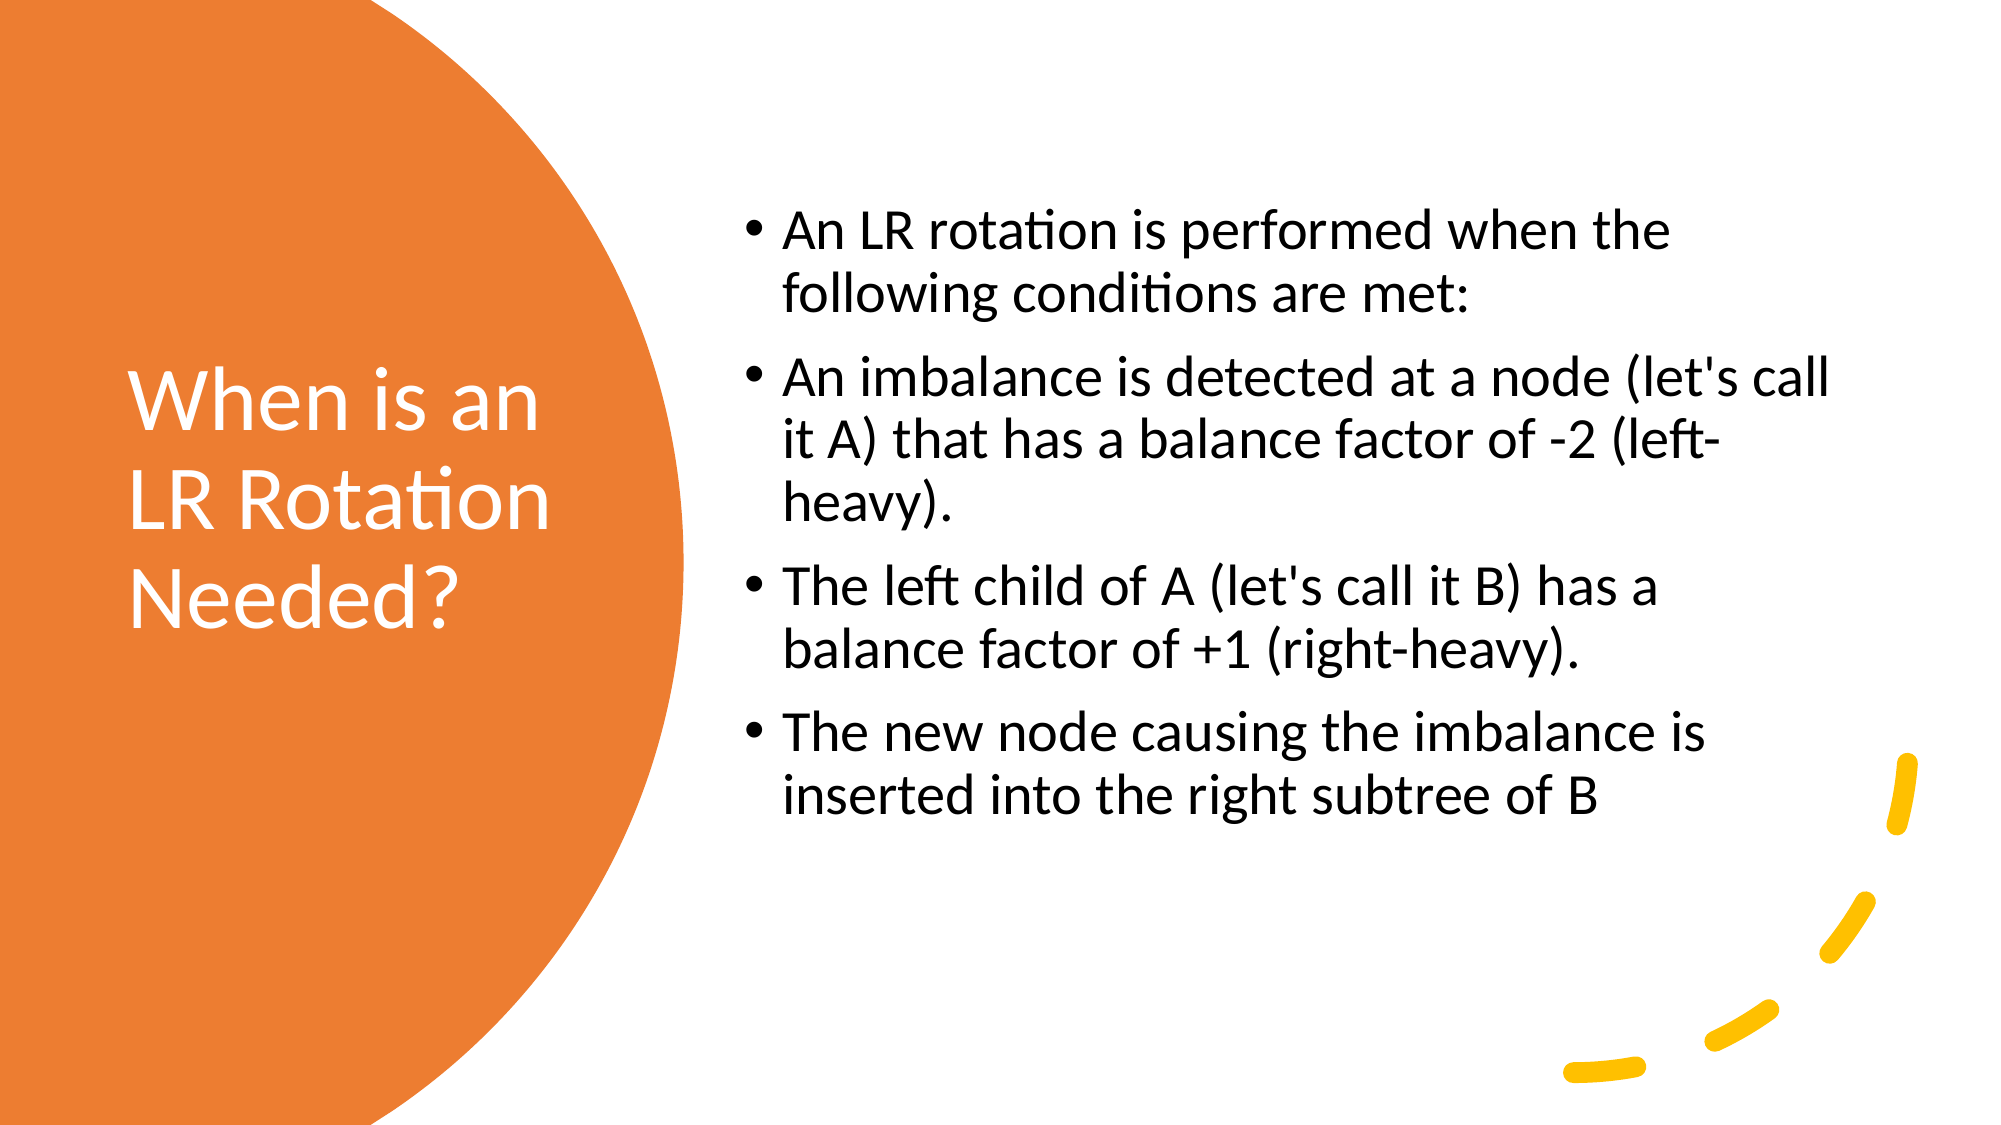

An LR rotation is performed when the following conditions are met:
An imbalance is detected at a node (let's call it A) that has a balance factor of -2 (left-heavy).
The left child of A (let's call it B) has a balance factor of +1 (right-heavy).
The new node causing the imbalance is inserted into the right subtree of B

# When is an LR Rotation Needed?